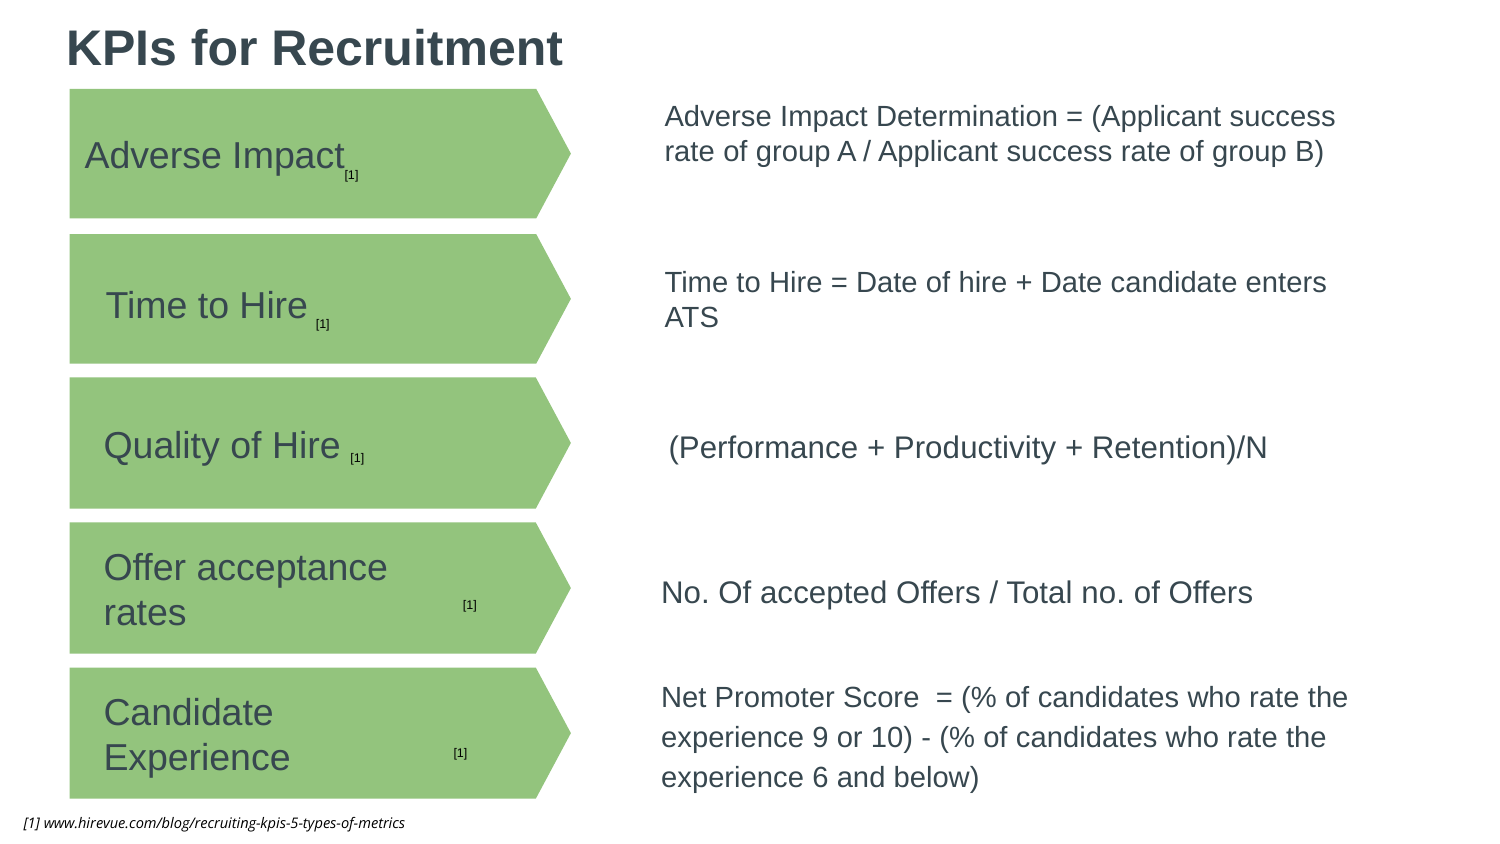

# KPIs for Recruitment
Adverse Impact
AA
Adverse Impact Determination = (Applicant success rate of group A / Applicant success rate of group B)

[1]
[1]
Date of Hire - Candidate enters ATS
Time to Hire

  Time to Hire

Time to Hire = Date of hire + Date candidate enters ATS
[1]

(Performance + Productivity + Retention)/N
Quality of Hire
[1]

No. Of accepted Offers / Total no. of Offers
Offer acceptance rates
[1]

Candidate Experience
Net Promoter Score  = (% of candidates who rate the experience 9 or 10) - (% of candidates who rate the experience 6 and below)
[1]
[1] www.hirevue.com/blog/recruiting-kpis-5-types-of-metrics